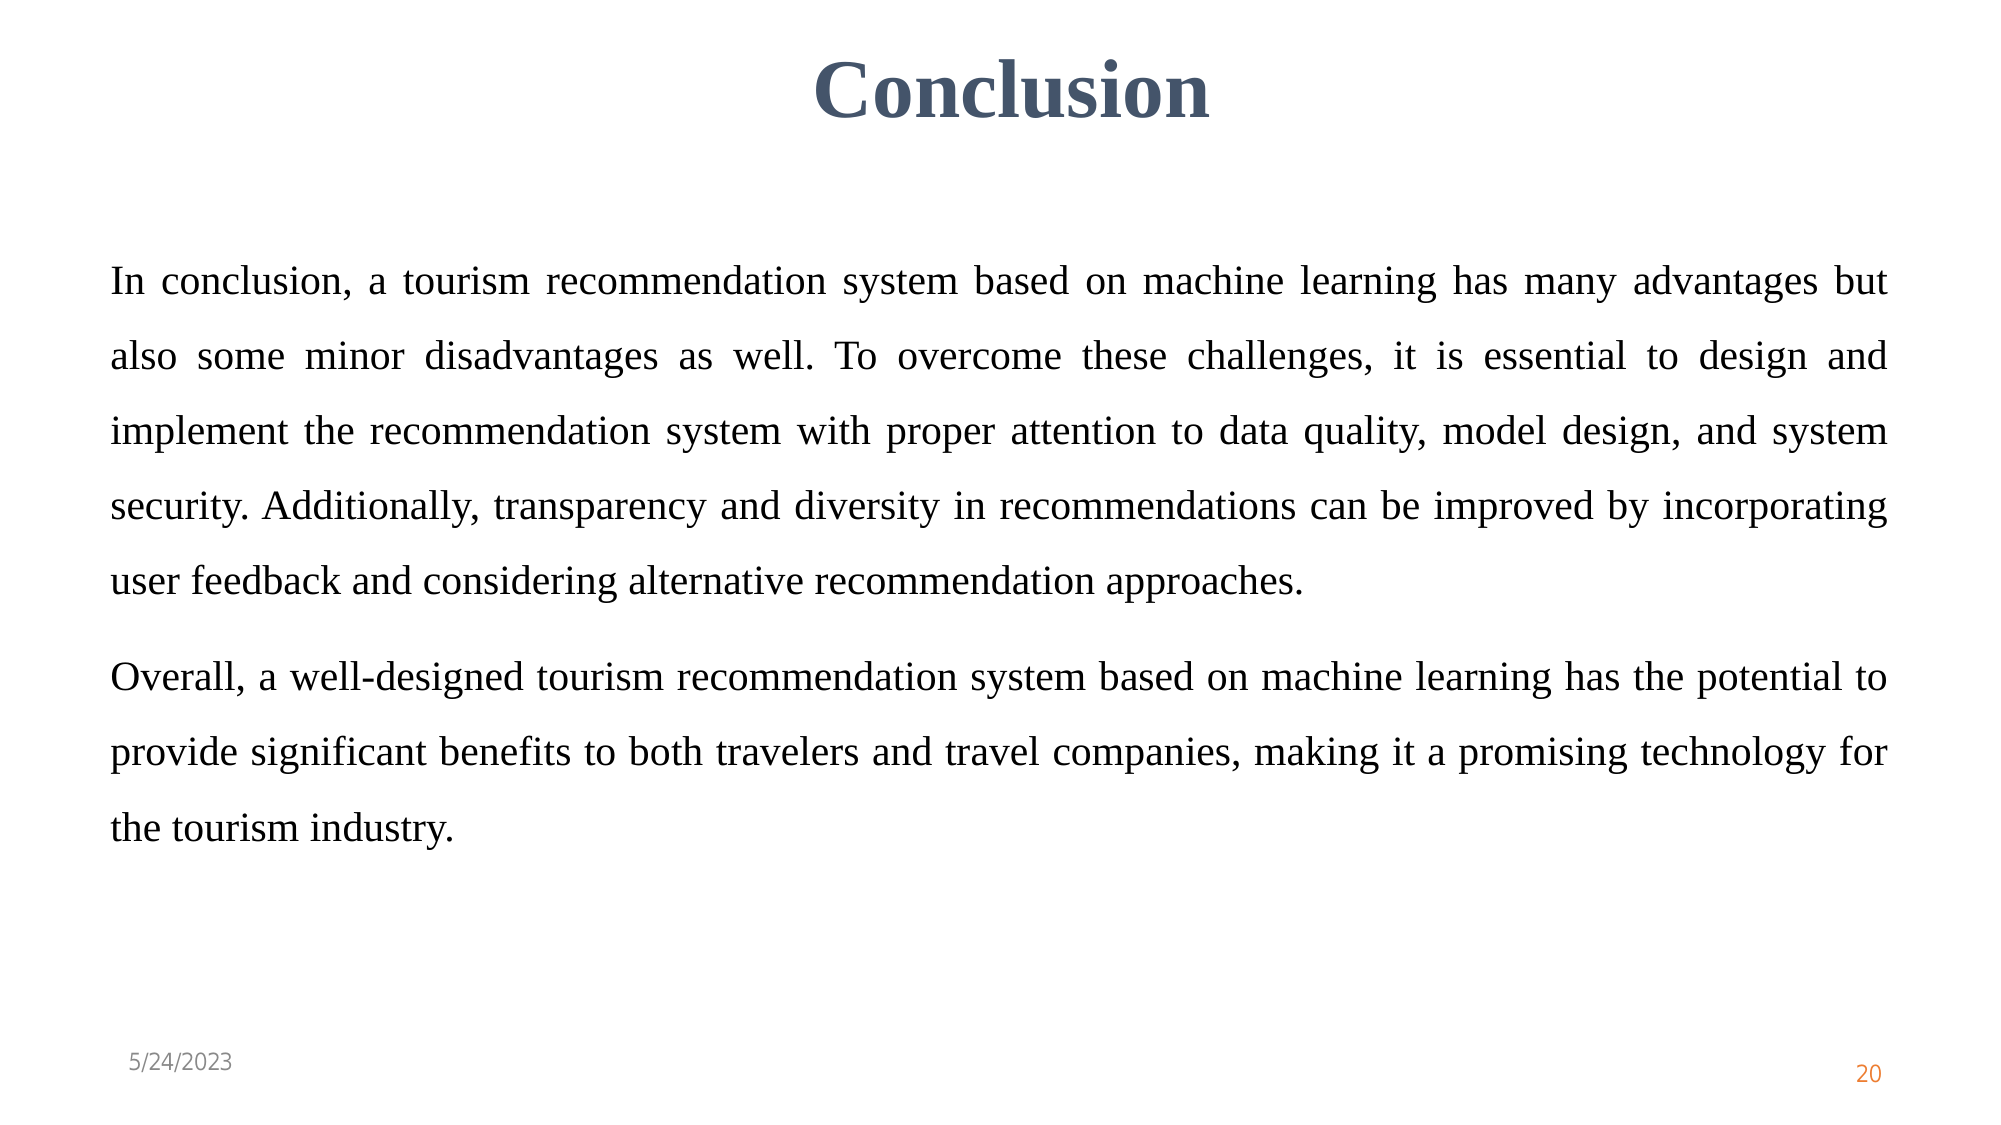

Conclusion
In conclusion, a tourism recommendation system based on machine learning has many advantages but also some minor disadvantages as well. To overcome these challenges, it is essential to design and implement the recommendation system with proper attention to data quality, model design, and system security. Additionally, transparency and diversity in recommendations can be improved by incorporating user feedback and considering alternative recommendation approaches.
Overall, a well-designed tourism recommendation system based on machine learning has the potential to provide significant benefits to both travelers and travel companies, making it a promising technology for the tourism industry.

5/24/2023
20